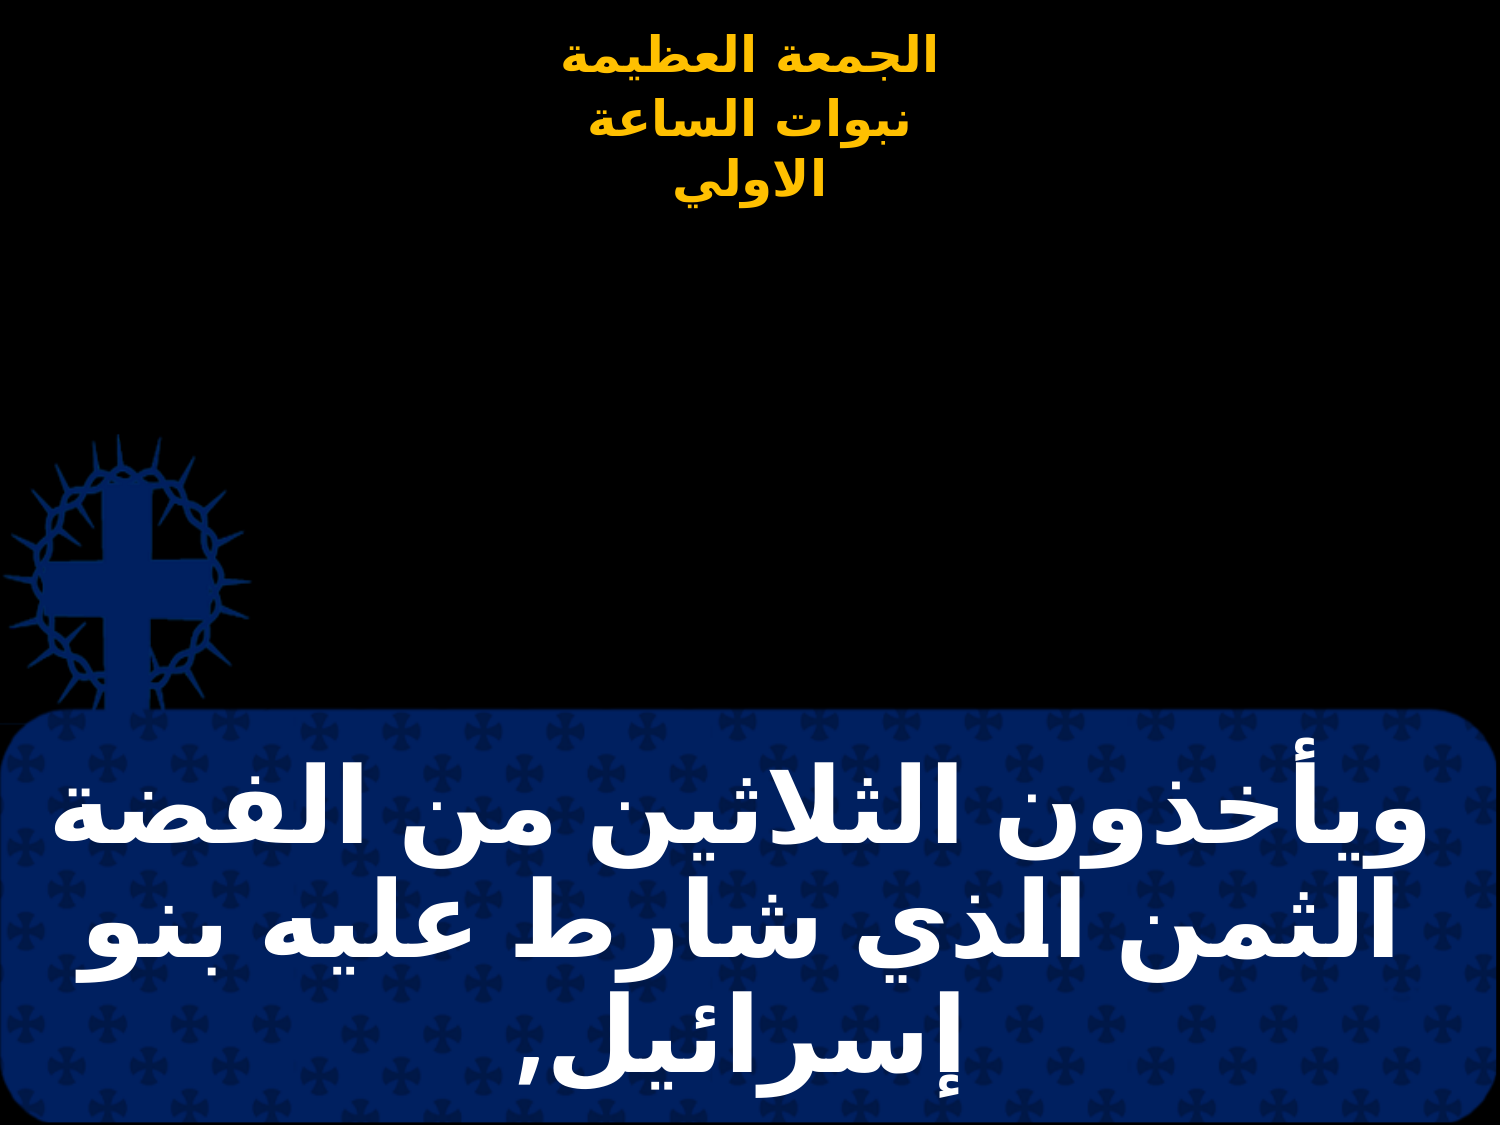

# ويأخذون الثلاثين من الفضة الثمن الذي شارط عليه بنو إسرائيل,